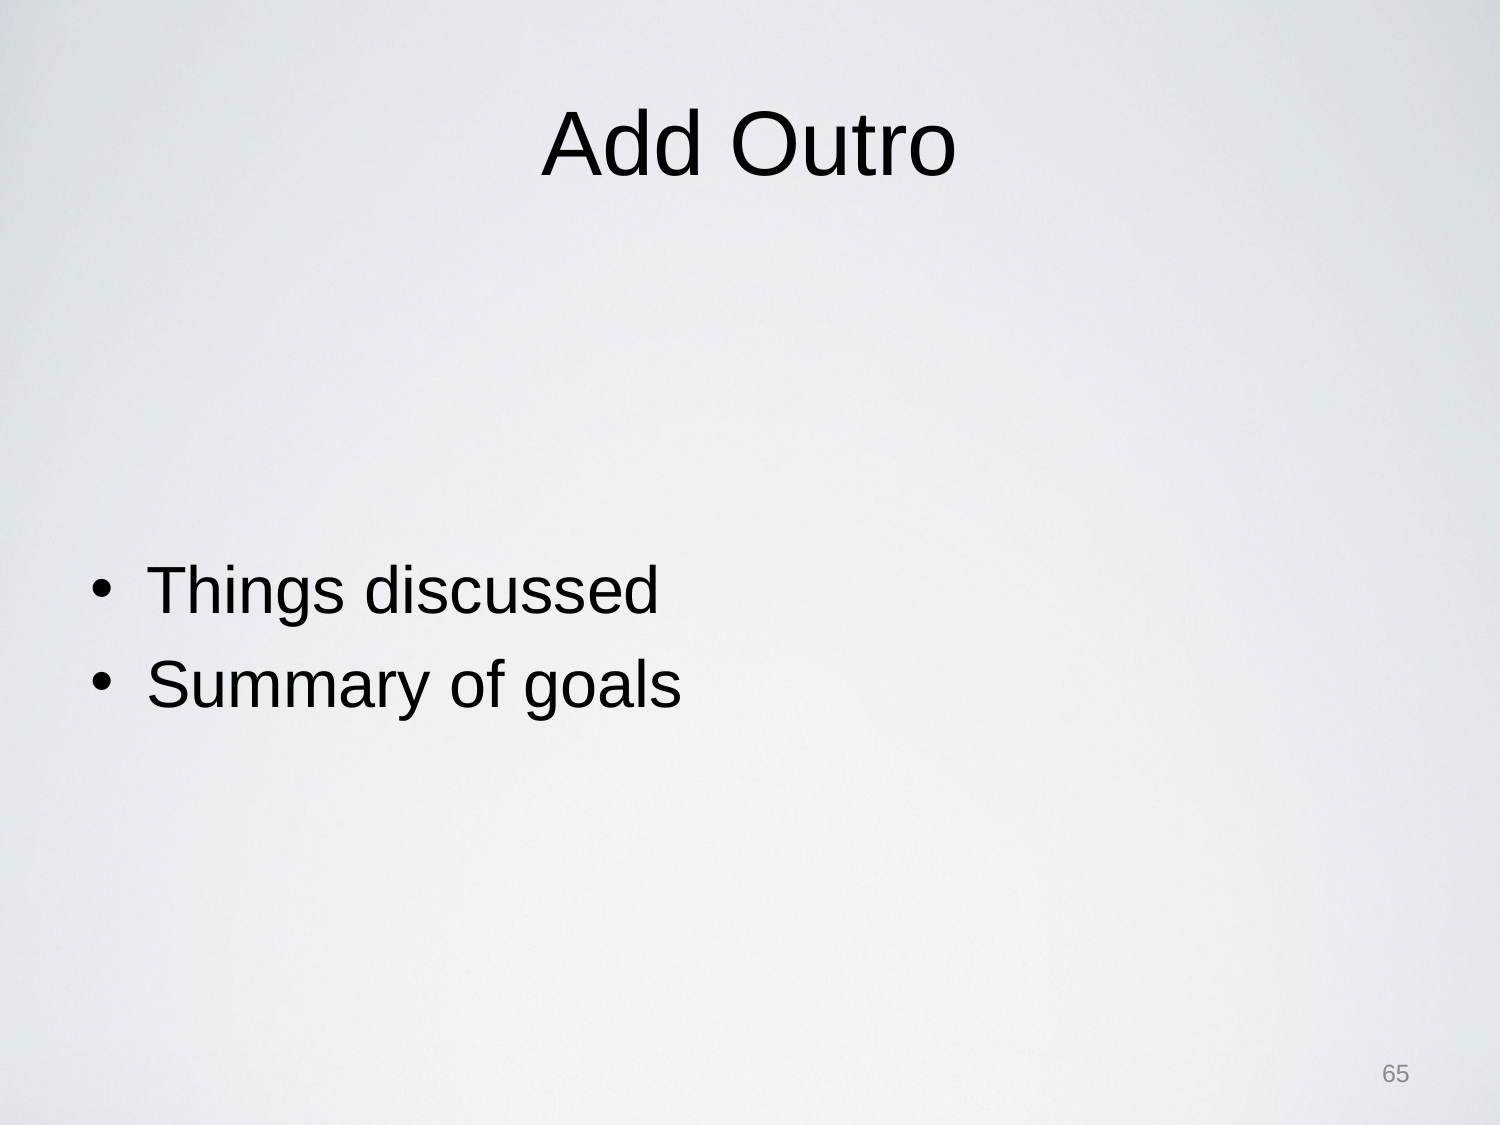

# Add Outro
Things discussed
Summary of goals
65